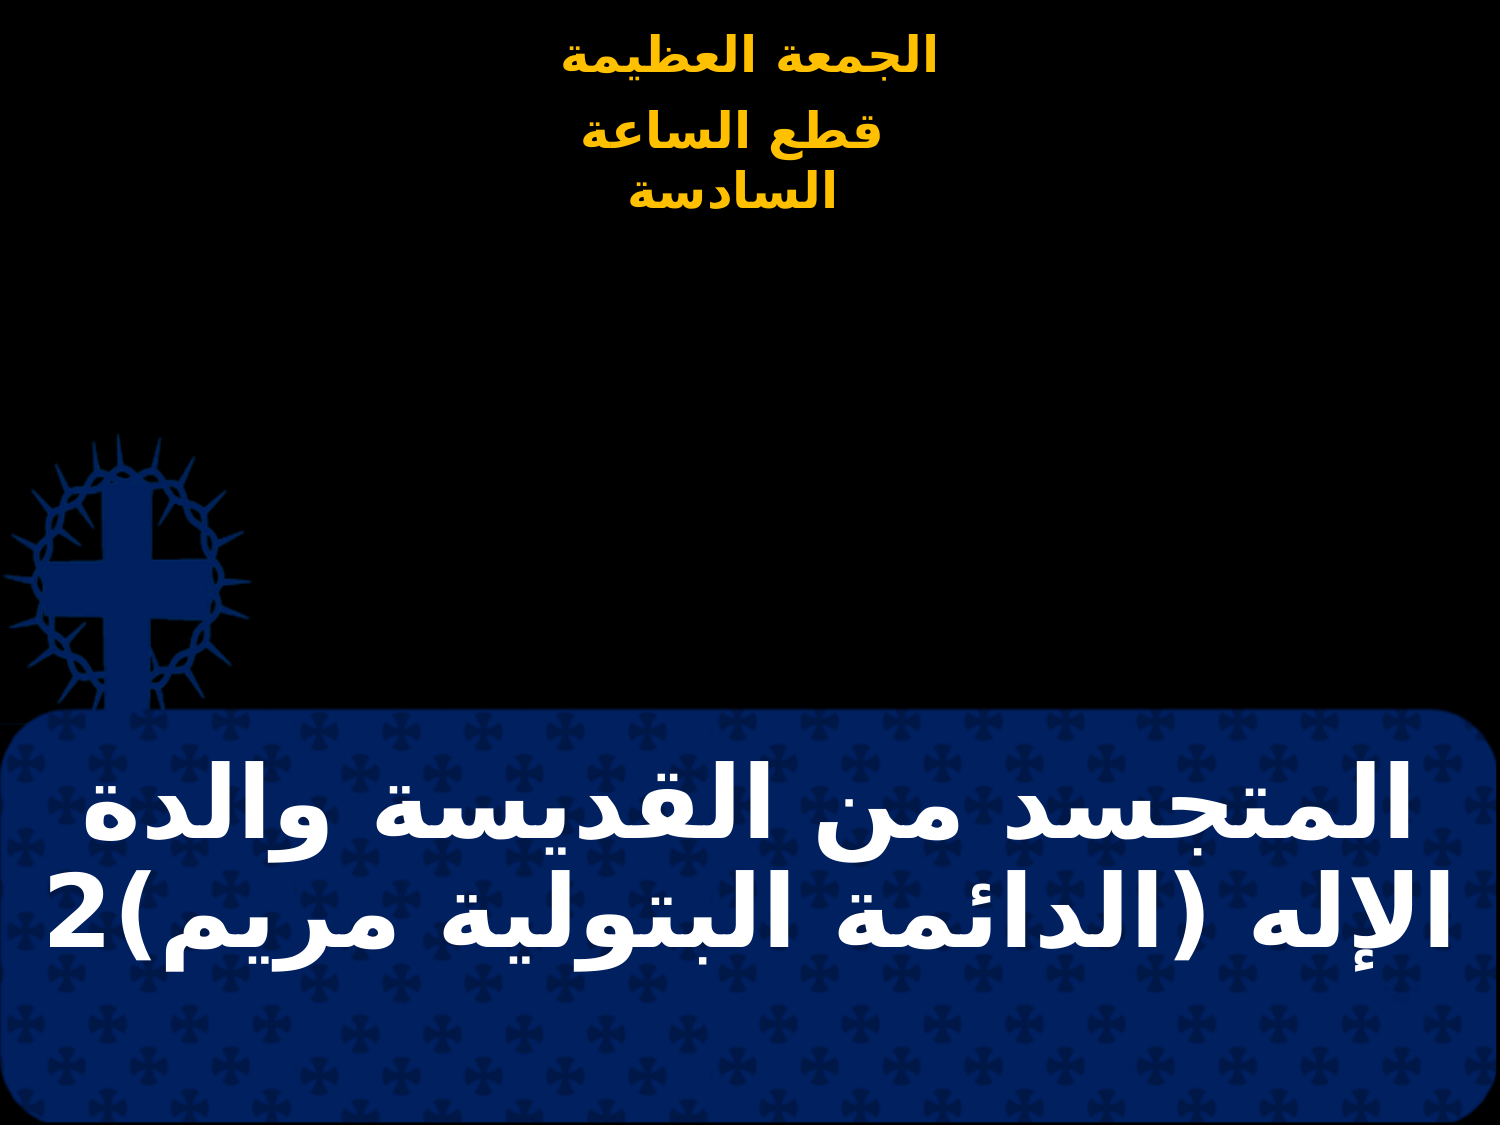

# المتجسد من القديسة والدة الإله (الدائمة البتولية مريم)2